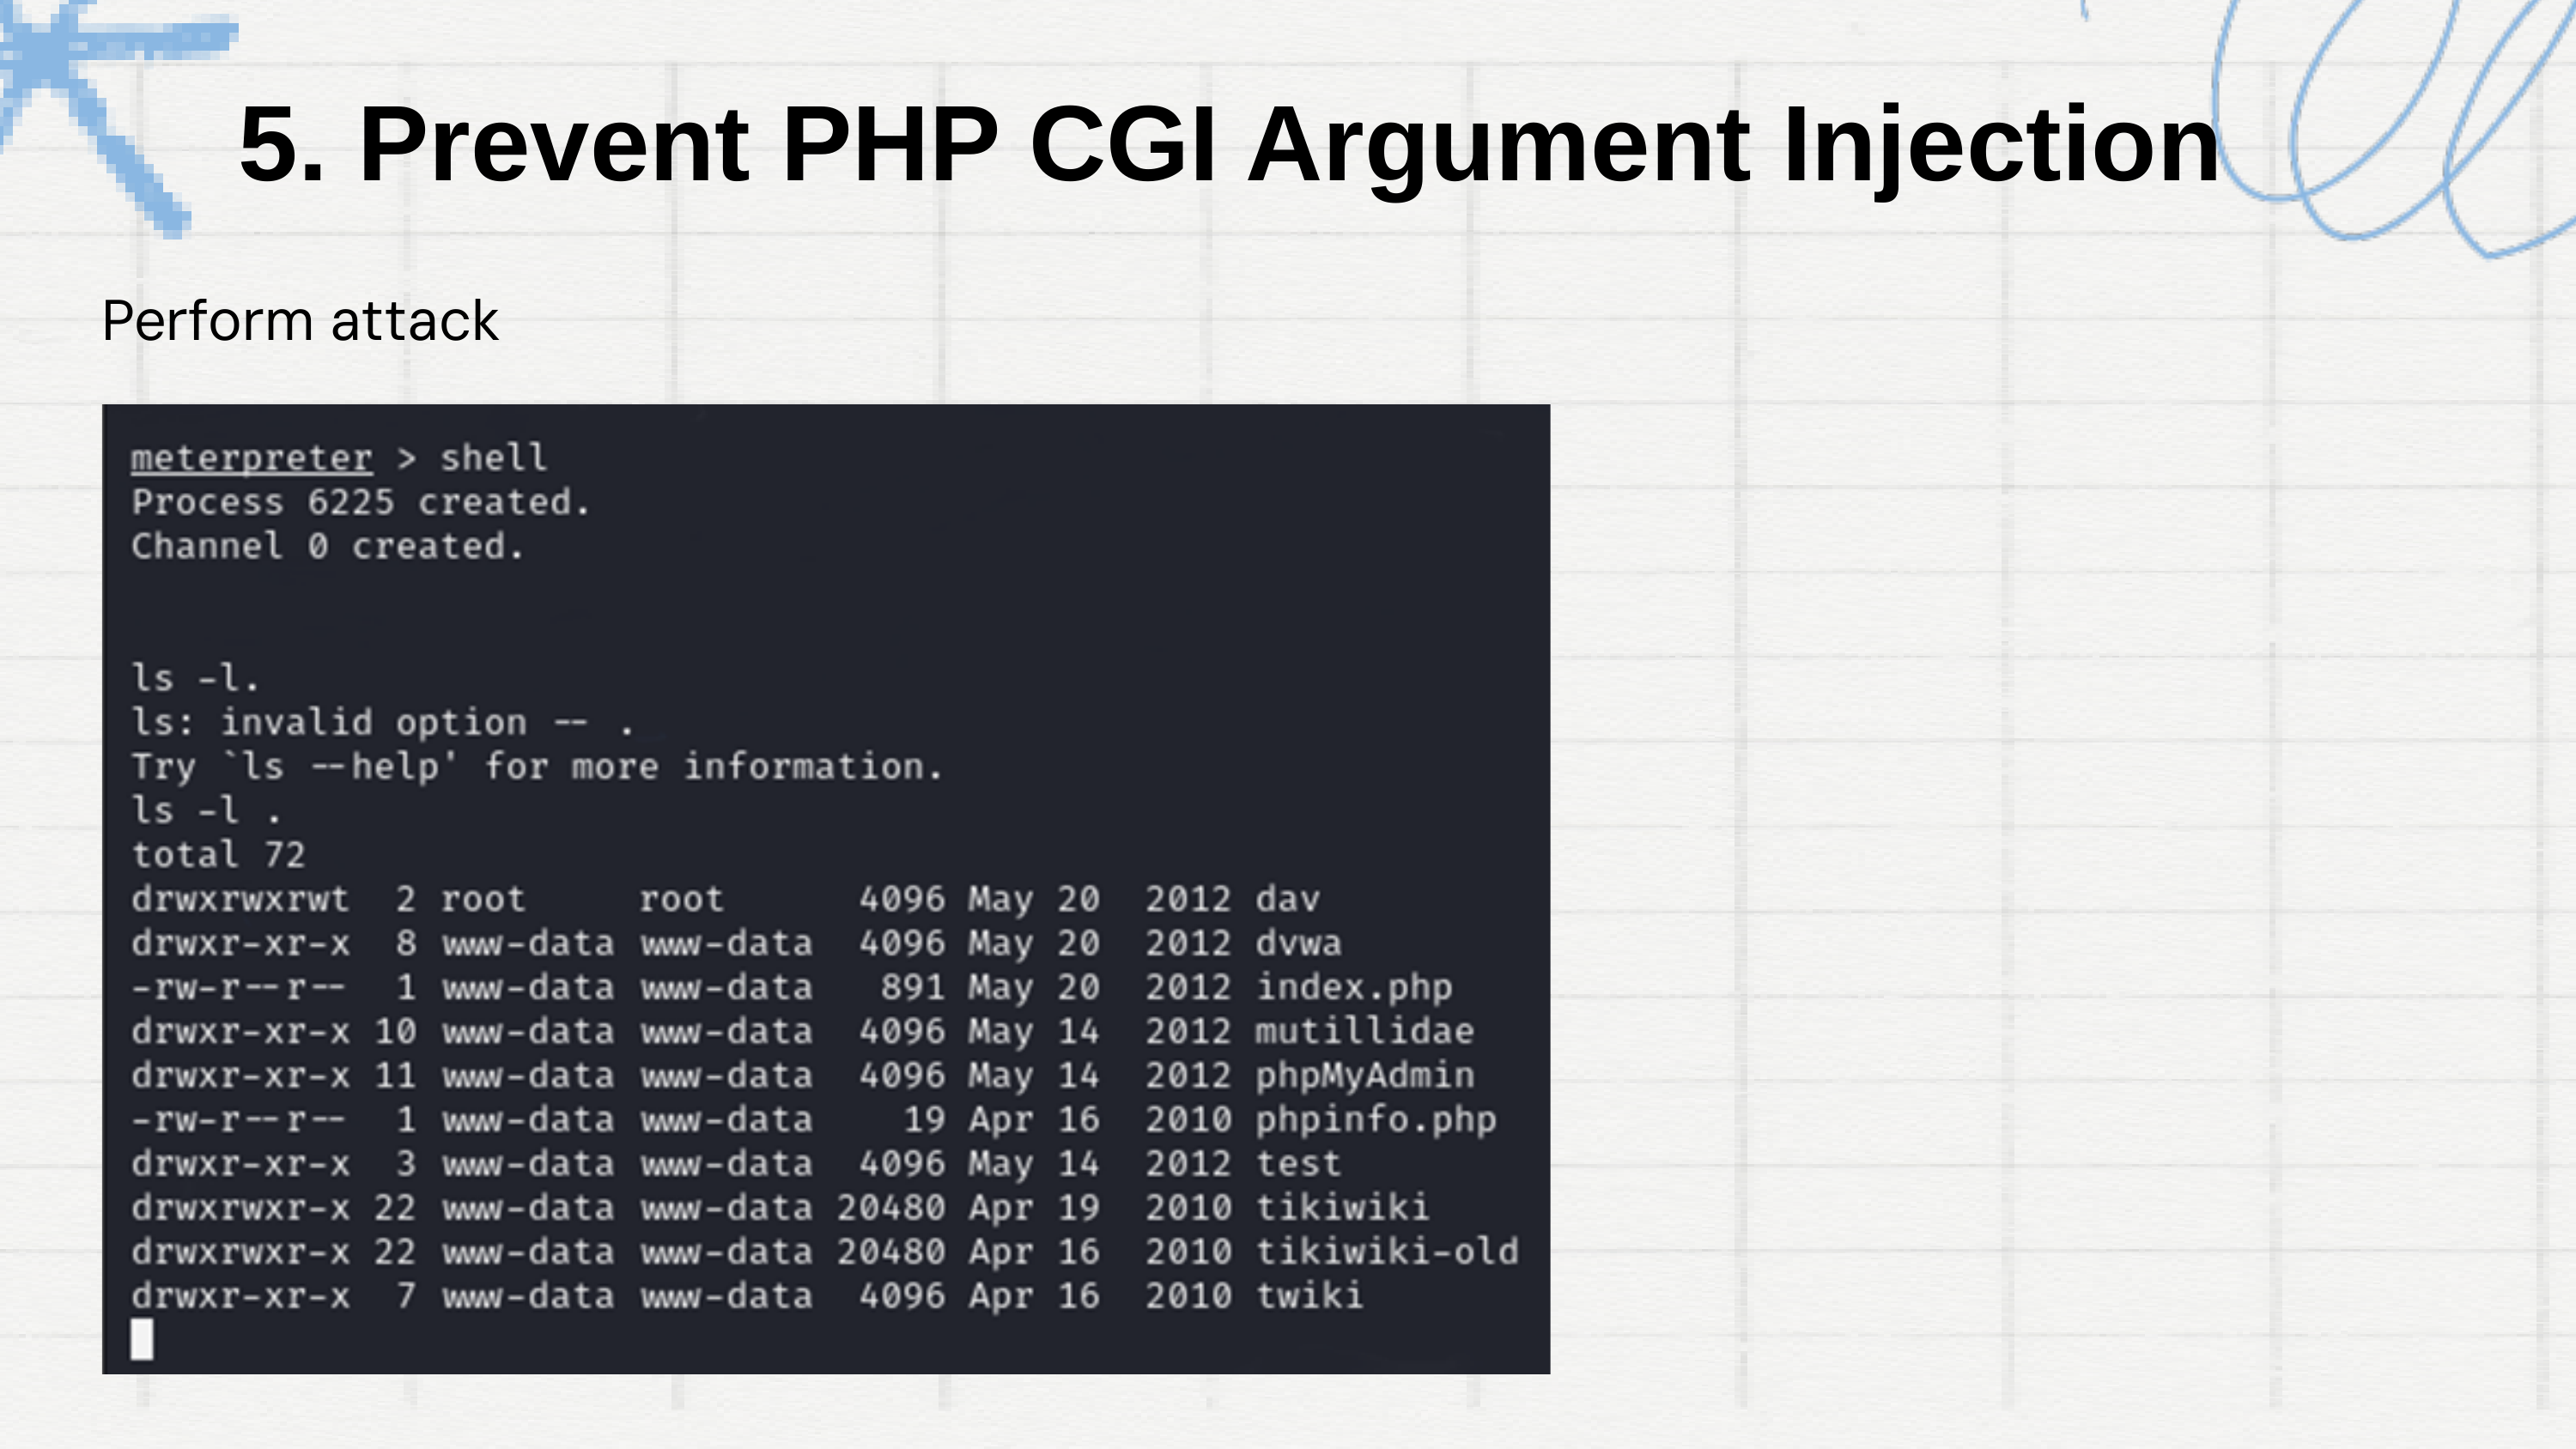

5. Prevent PHP CGI Argument Injection
Perform attack